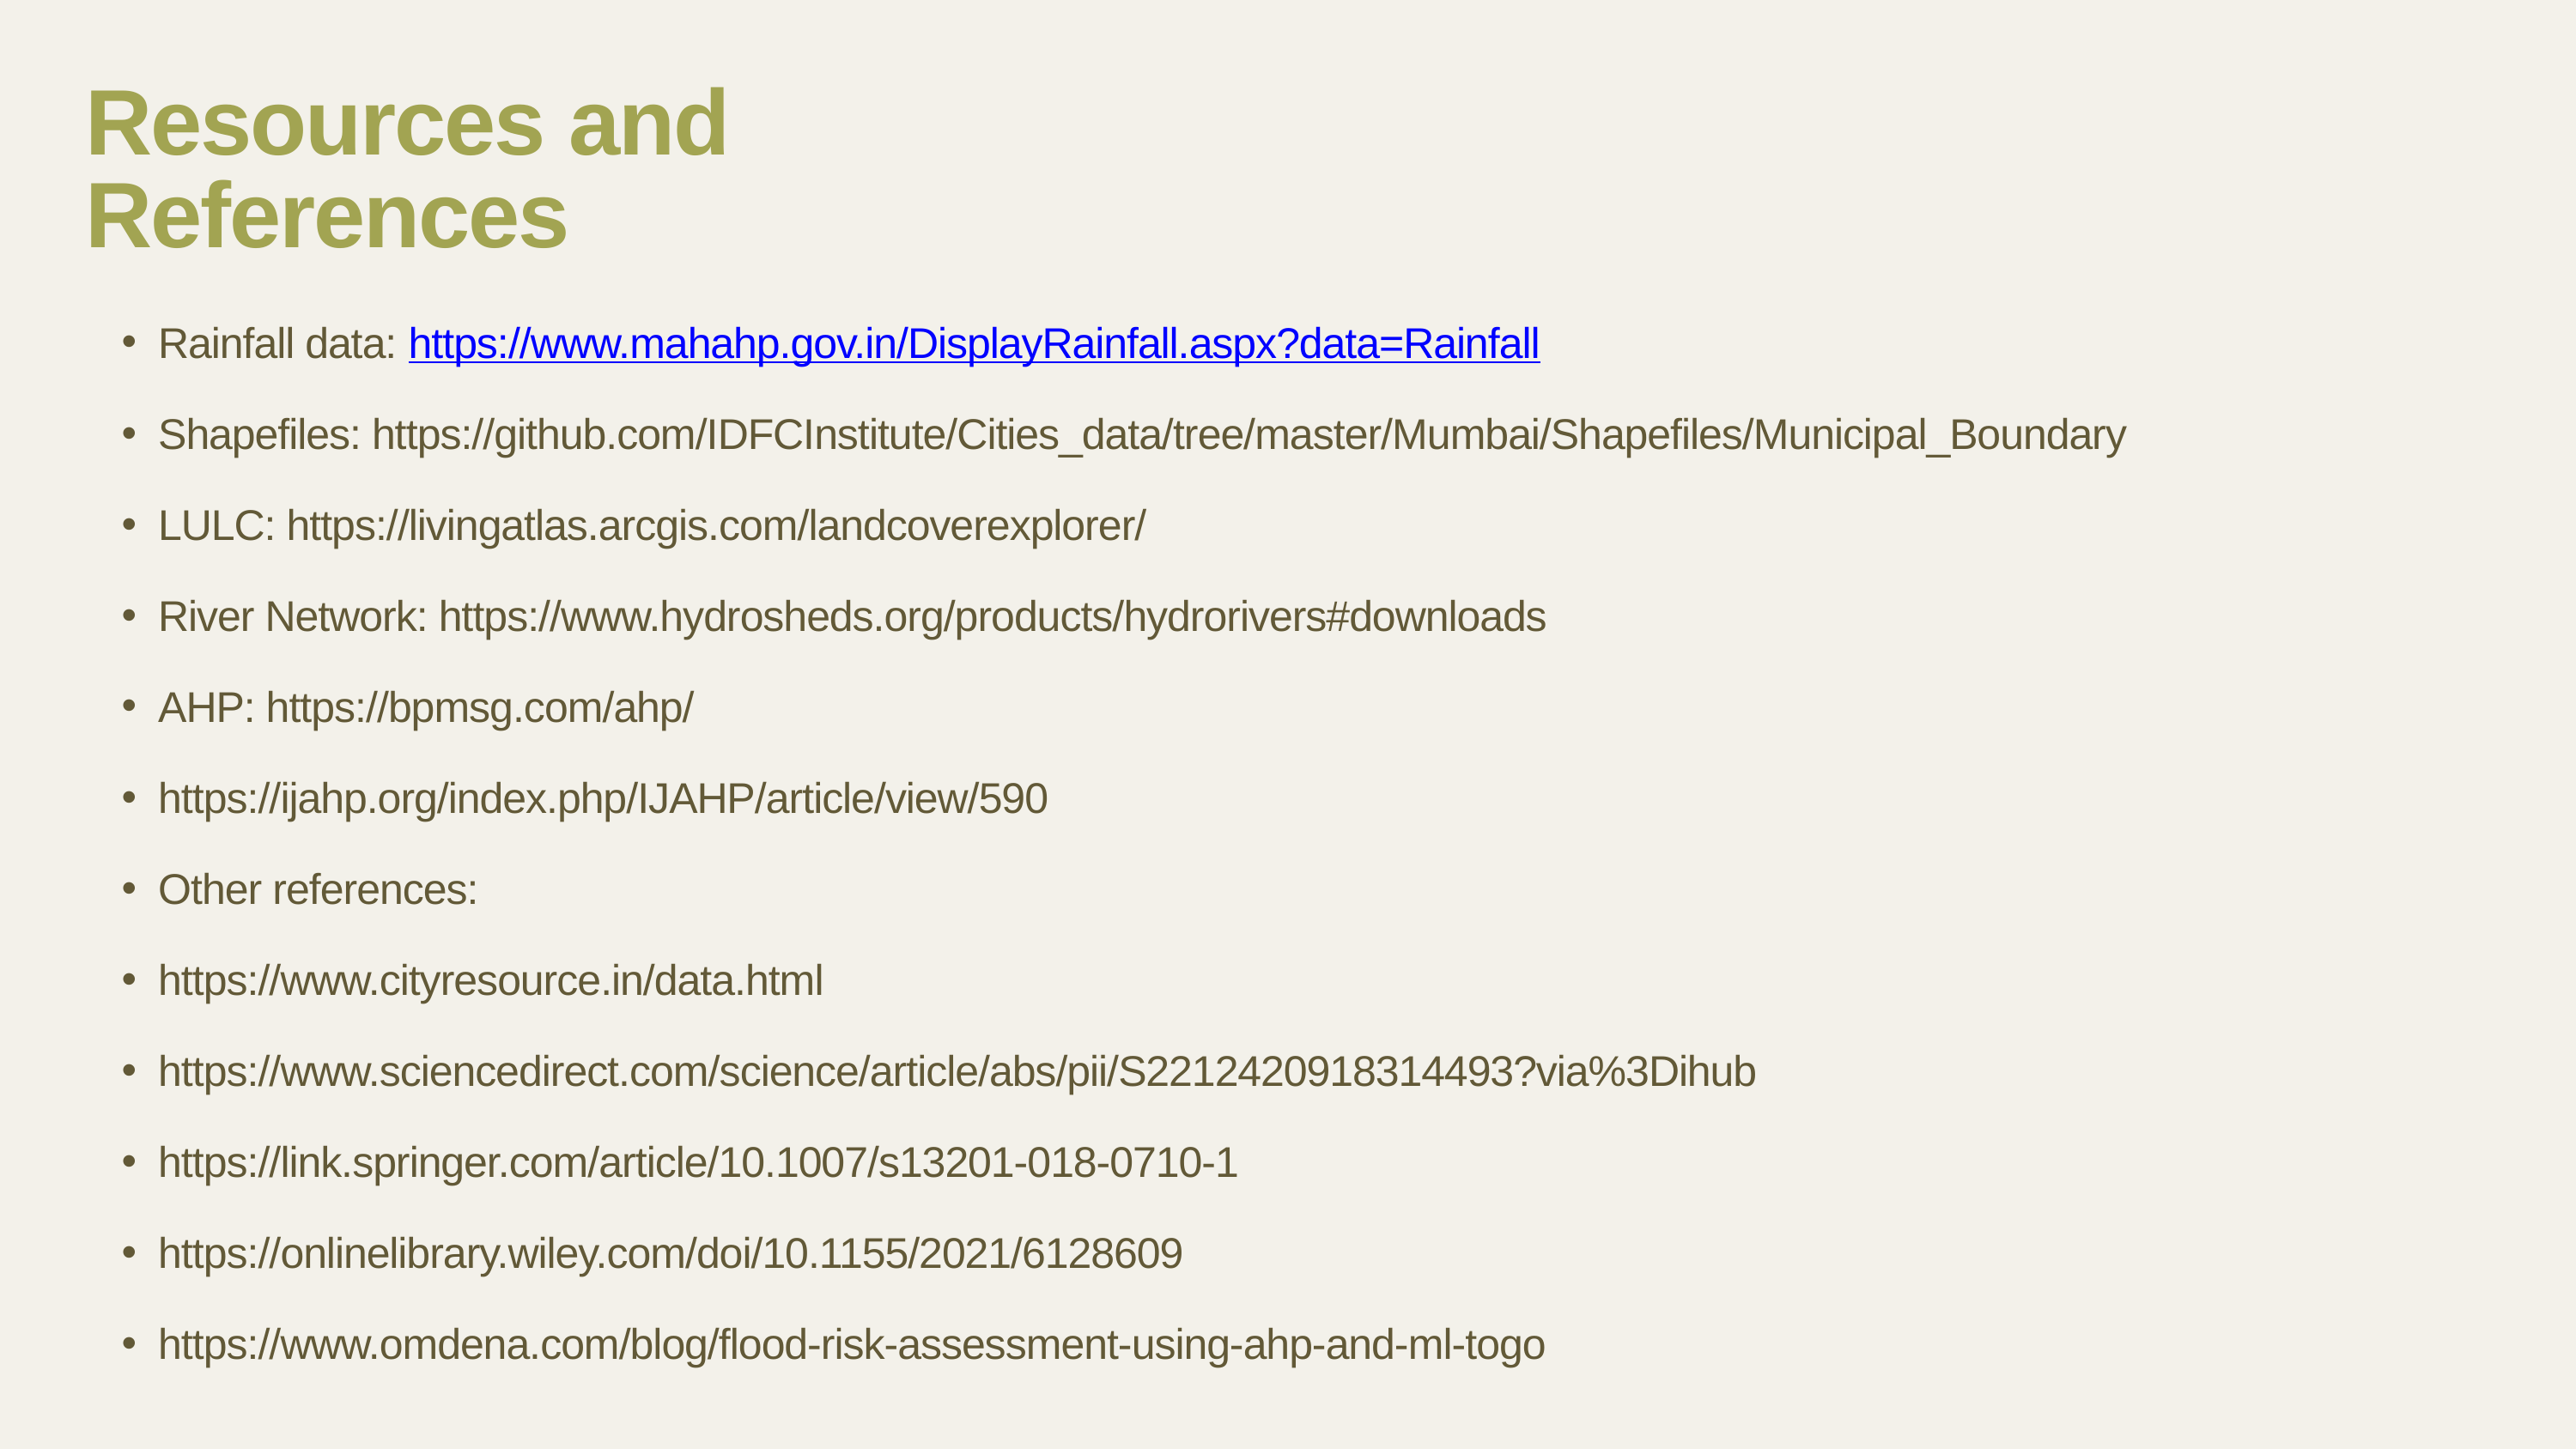

Resources and References
Rainfall data: https://www.mahahp.gov.in/DisplayRainfall.aspx?data=Rainfall
Shapefiles: https://github.com/IDFCInstitute/Cities_data/tree/master/Mumbai/Shapefiles/Municipal_Boundary
LULC: https://livingatlas.arcgis.com/landcoverexplorer/
River Network: https://www.hydrosheds.org/products/hydrorivers#downloads
AHP: https://bpmsg.com/ahp/
https://ijahp.org/index.php/IJAHP/article/view/590
Other references:
https://www.cityresource.in/data.html
https://www.sciencedirect.com/science/article/abs/pii/S2212420918314493?via%3Dihub
https://link.springer.com/article/10.1007/s13201-018-0710-1
https://onlinelibrary.wiley.com/doi/10.1155/2021/6128609
https://www.omdena.com/blog/flood-risk-assessment-using-ahp-and-ml-togo